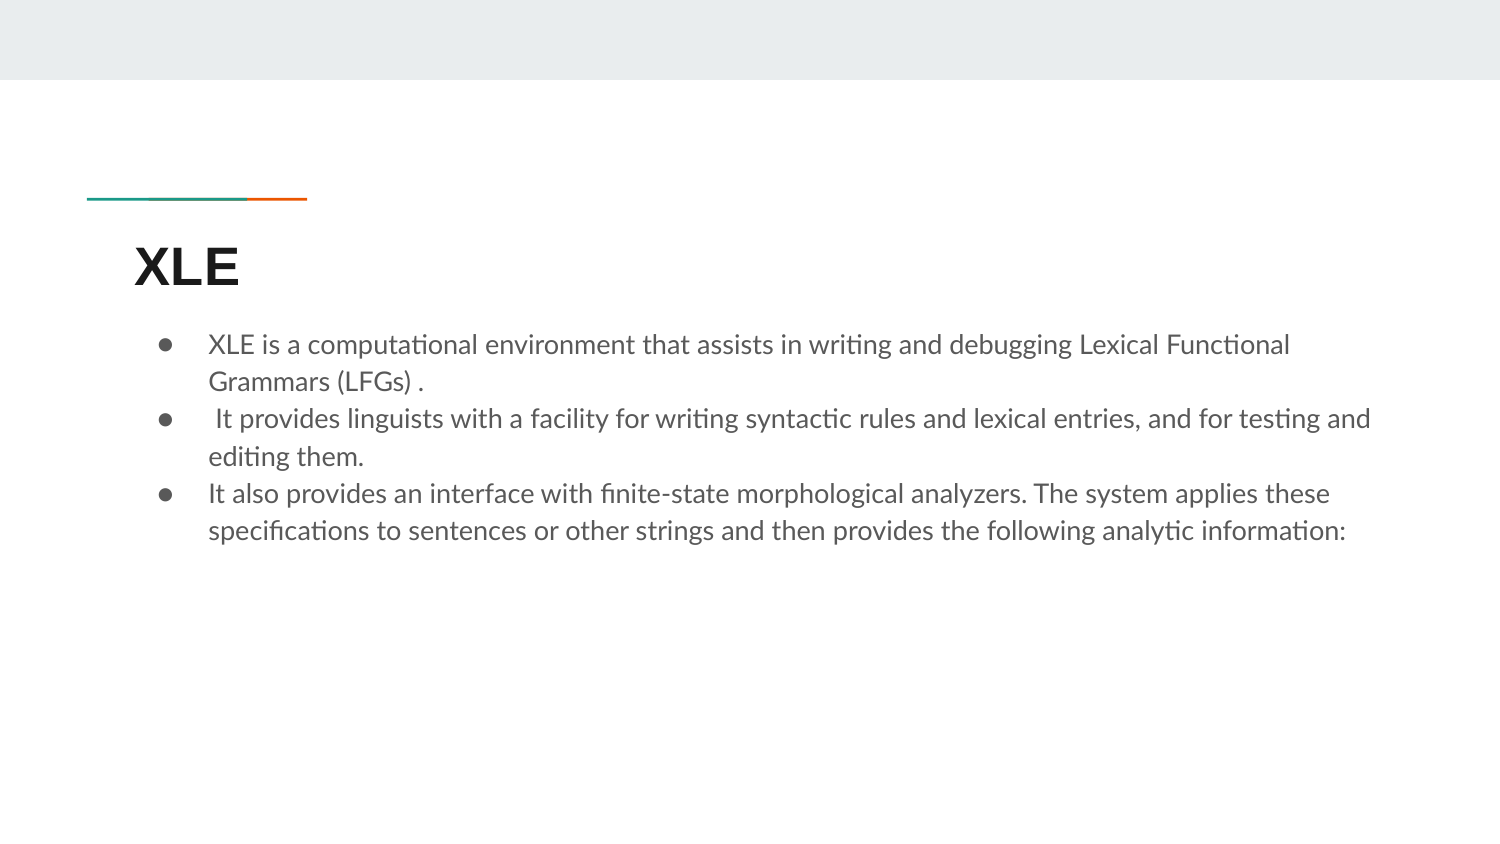

# XLE
XLE is a computational environment that assists in writing and debugging Lexical Functional Grammars (LFGs) .
 It provides linguists with a facility for writing syntactic rules and lexical entries, and for testing and editing them.
It also provides an interface with finite-state morphological analyzers. The system applies these specifications to sentences or other strings and then provides the following analytic information: